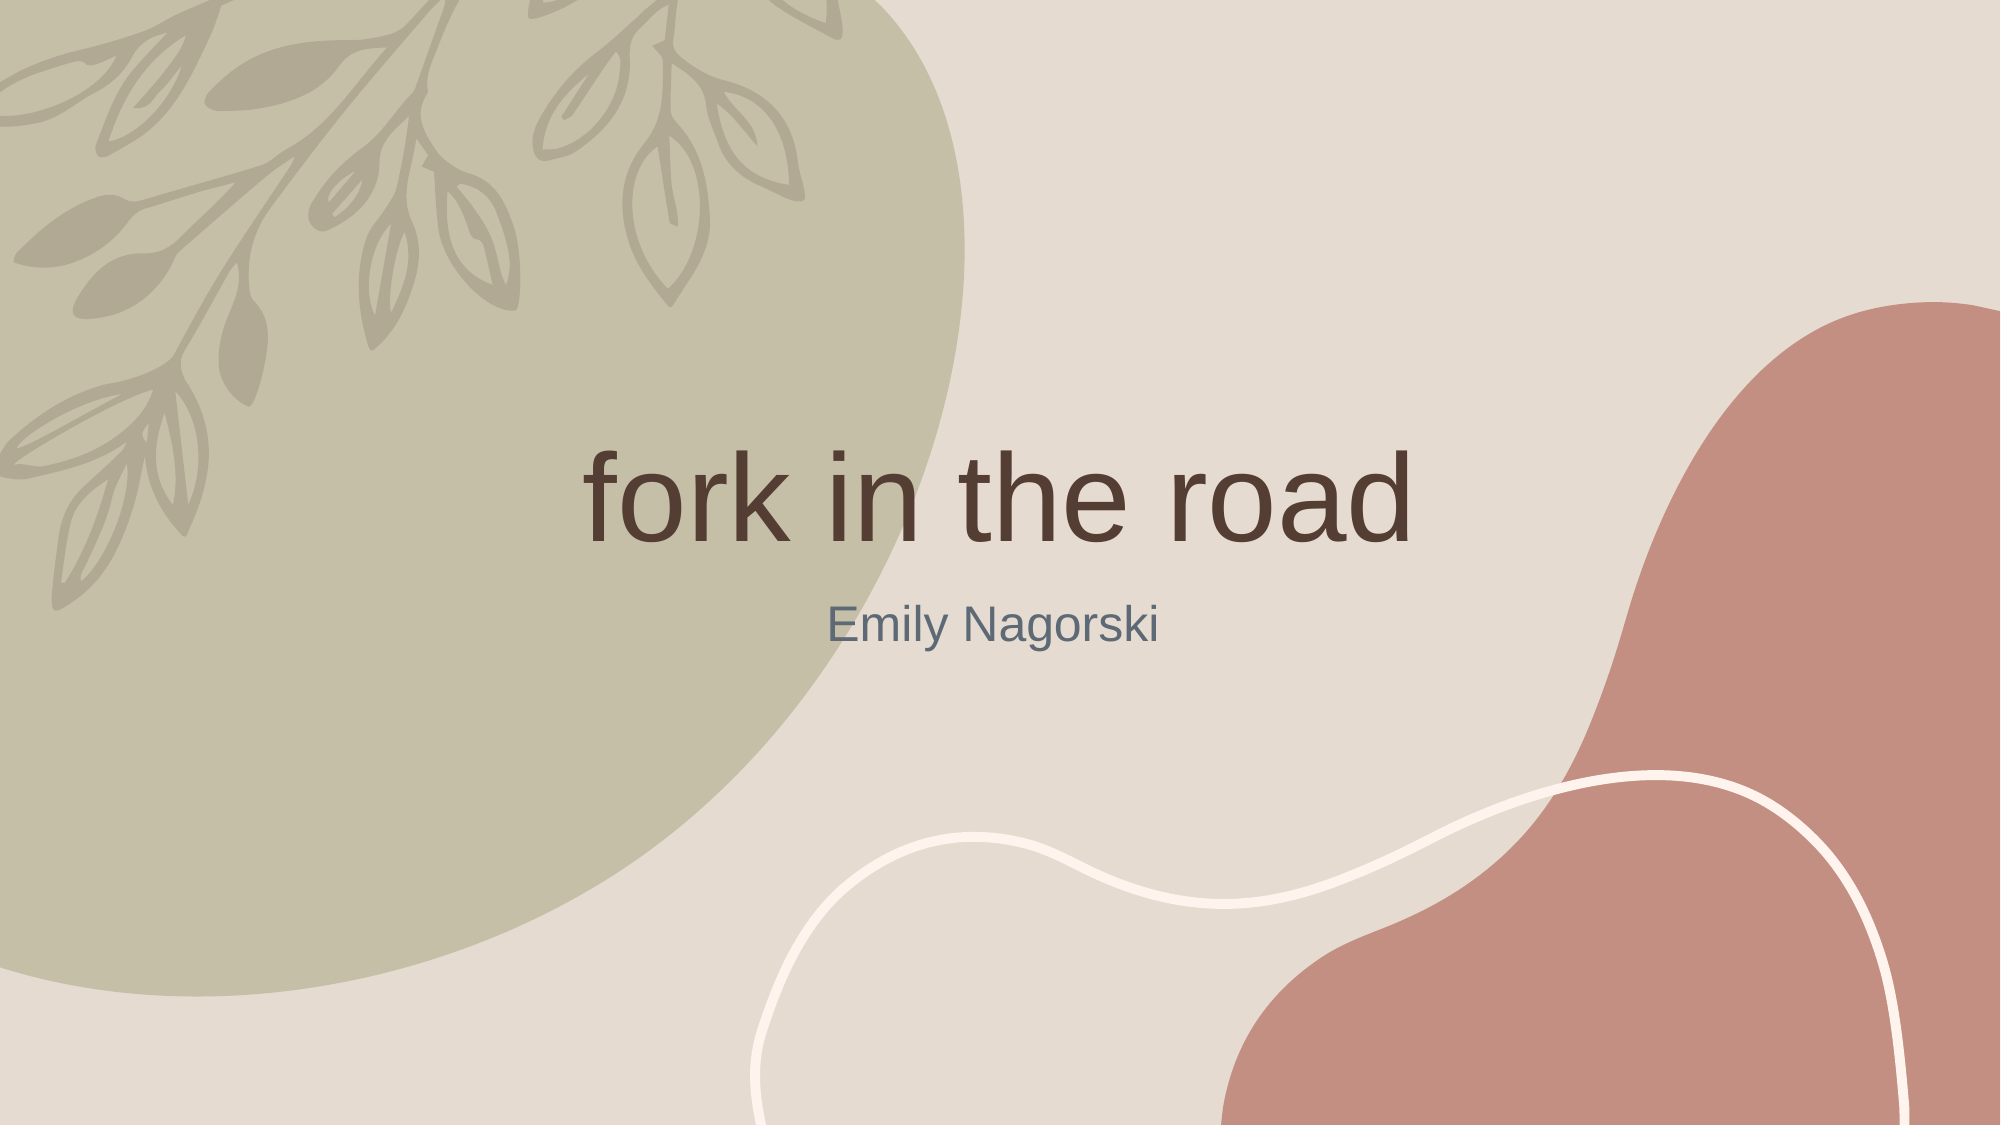

# fork in the road
Emily Nagorski